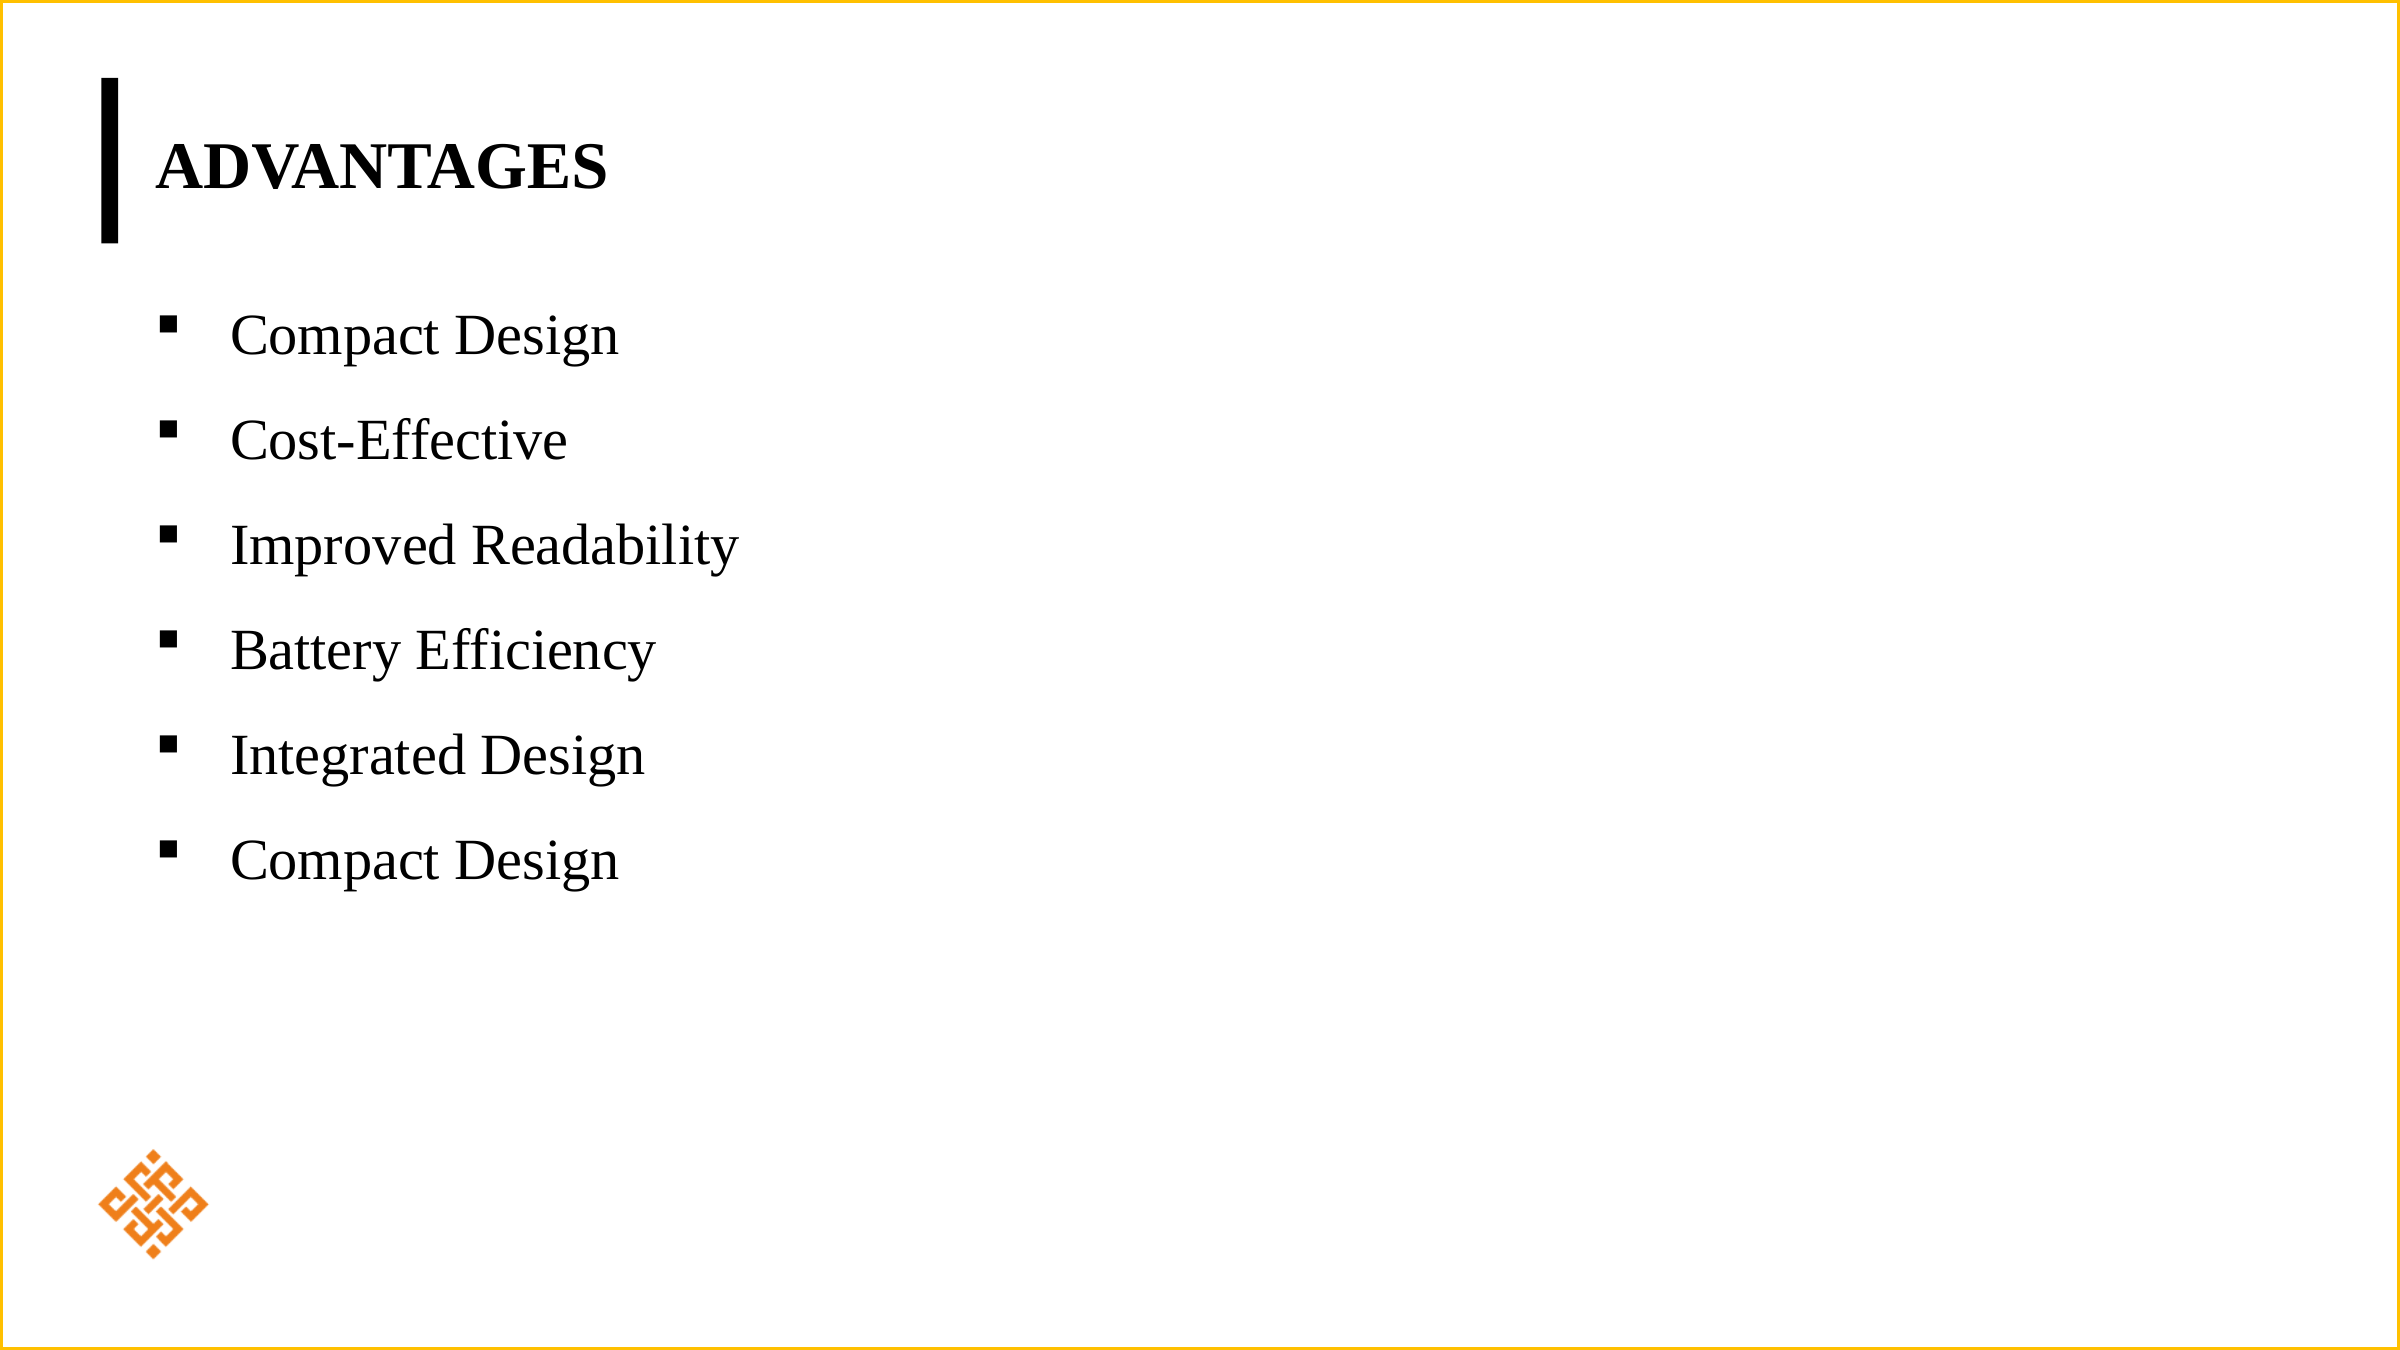

# Advantages
Compact Design
Cost-Effective
Improved Readability
Battery Efficiency
Integrated Design
Compact Design